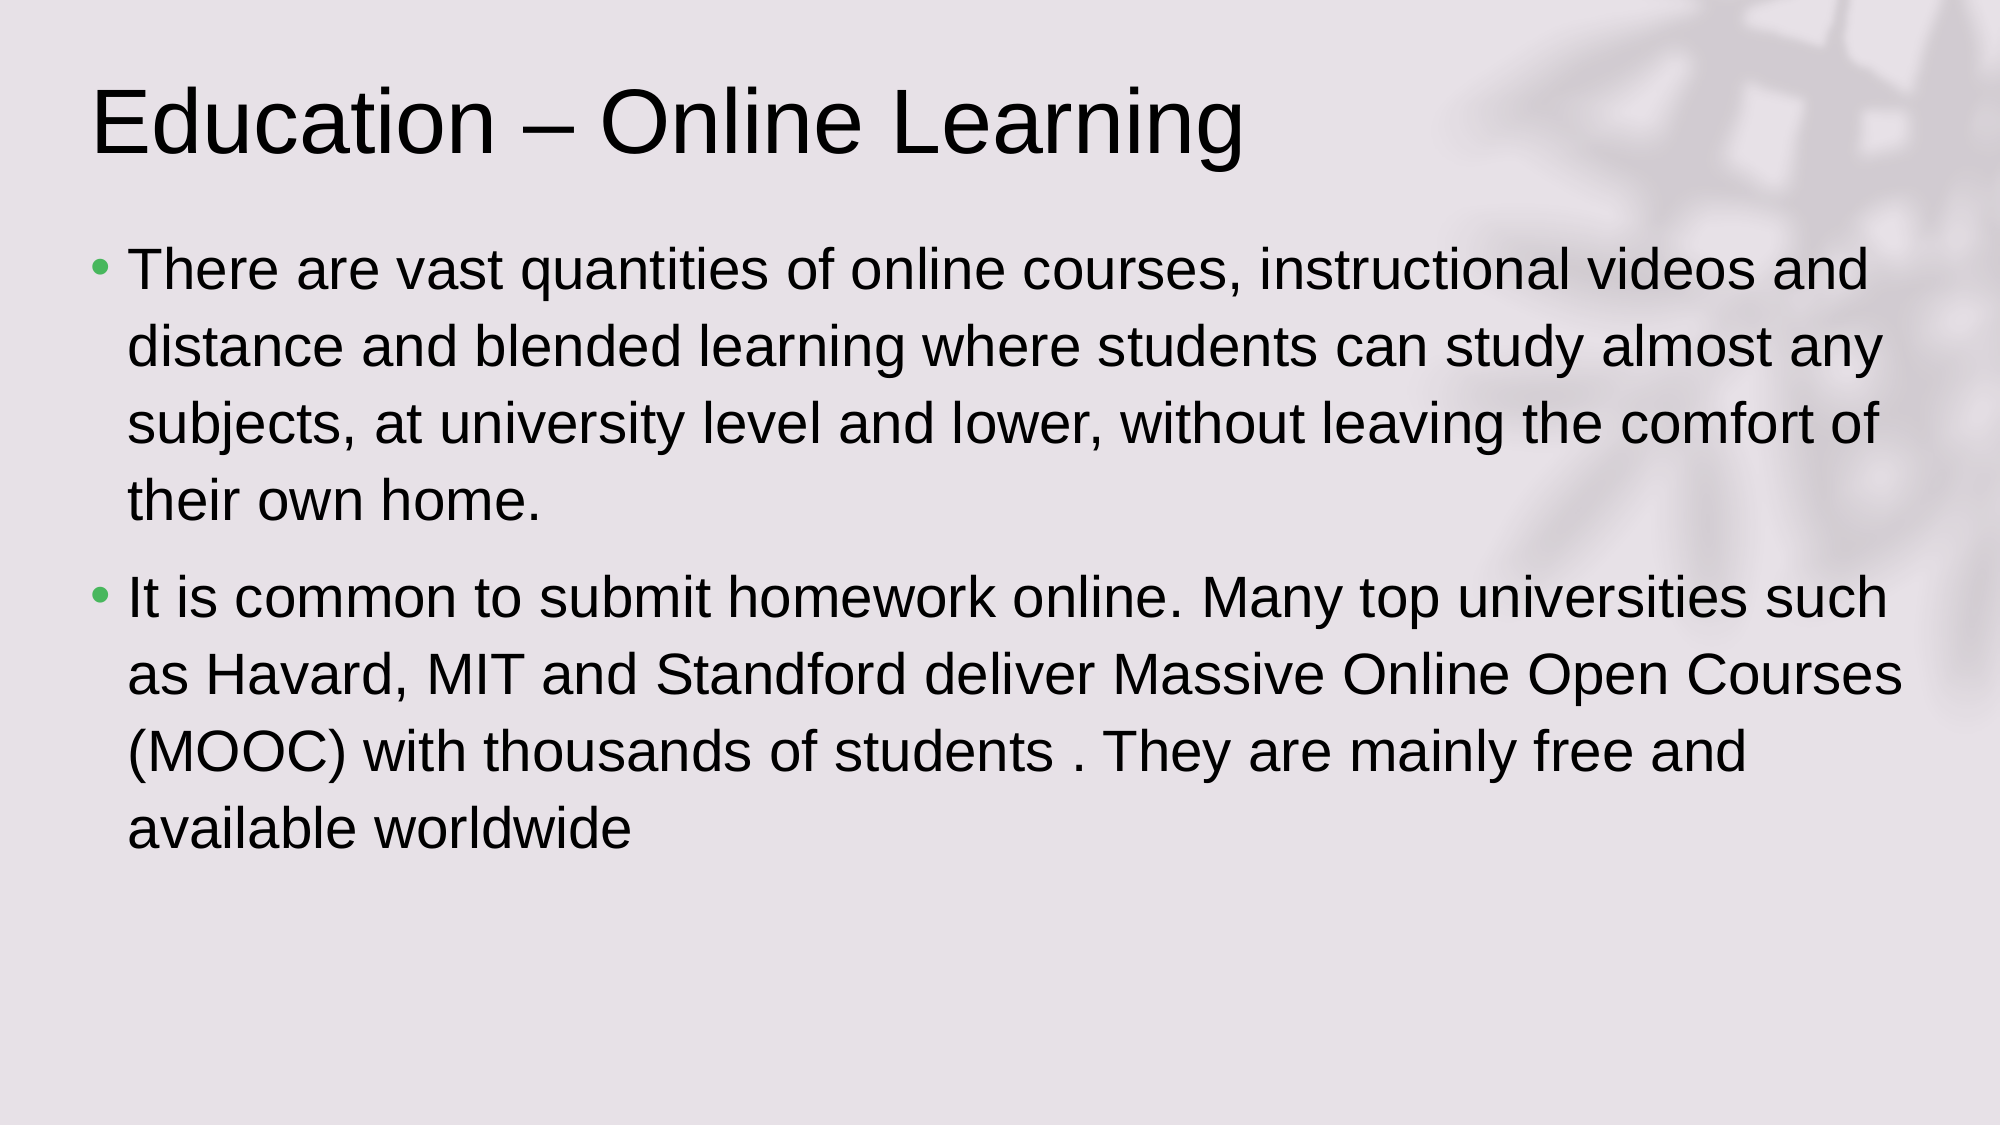

# Education – Online Learning
There are vast quantities of online courses, instructional videos and distance and blended learning where students can study almost any subjects, at university level and lower, without leaving the comfort of their own home.
It is common to submit homework online. Many top universities such as Havard, MIT and Standford deliver Massive Online Open Courses (MOOC) with thousands of students . They are mainly free and available worldwide